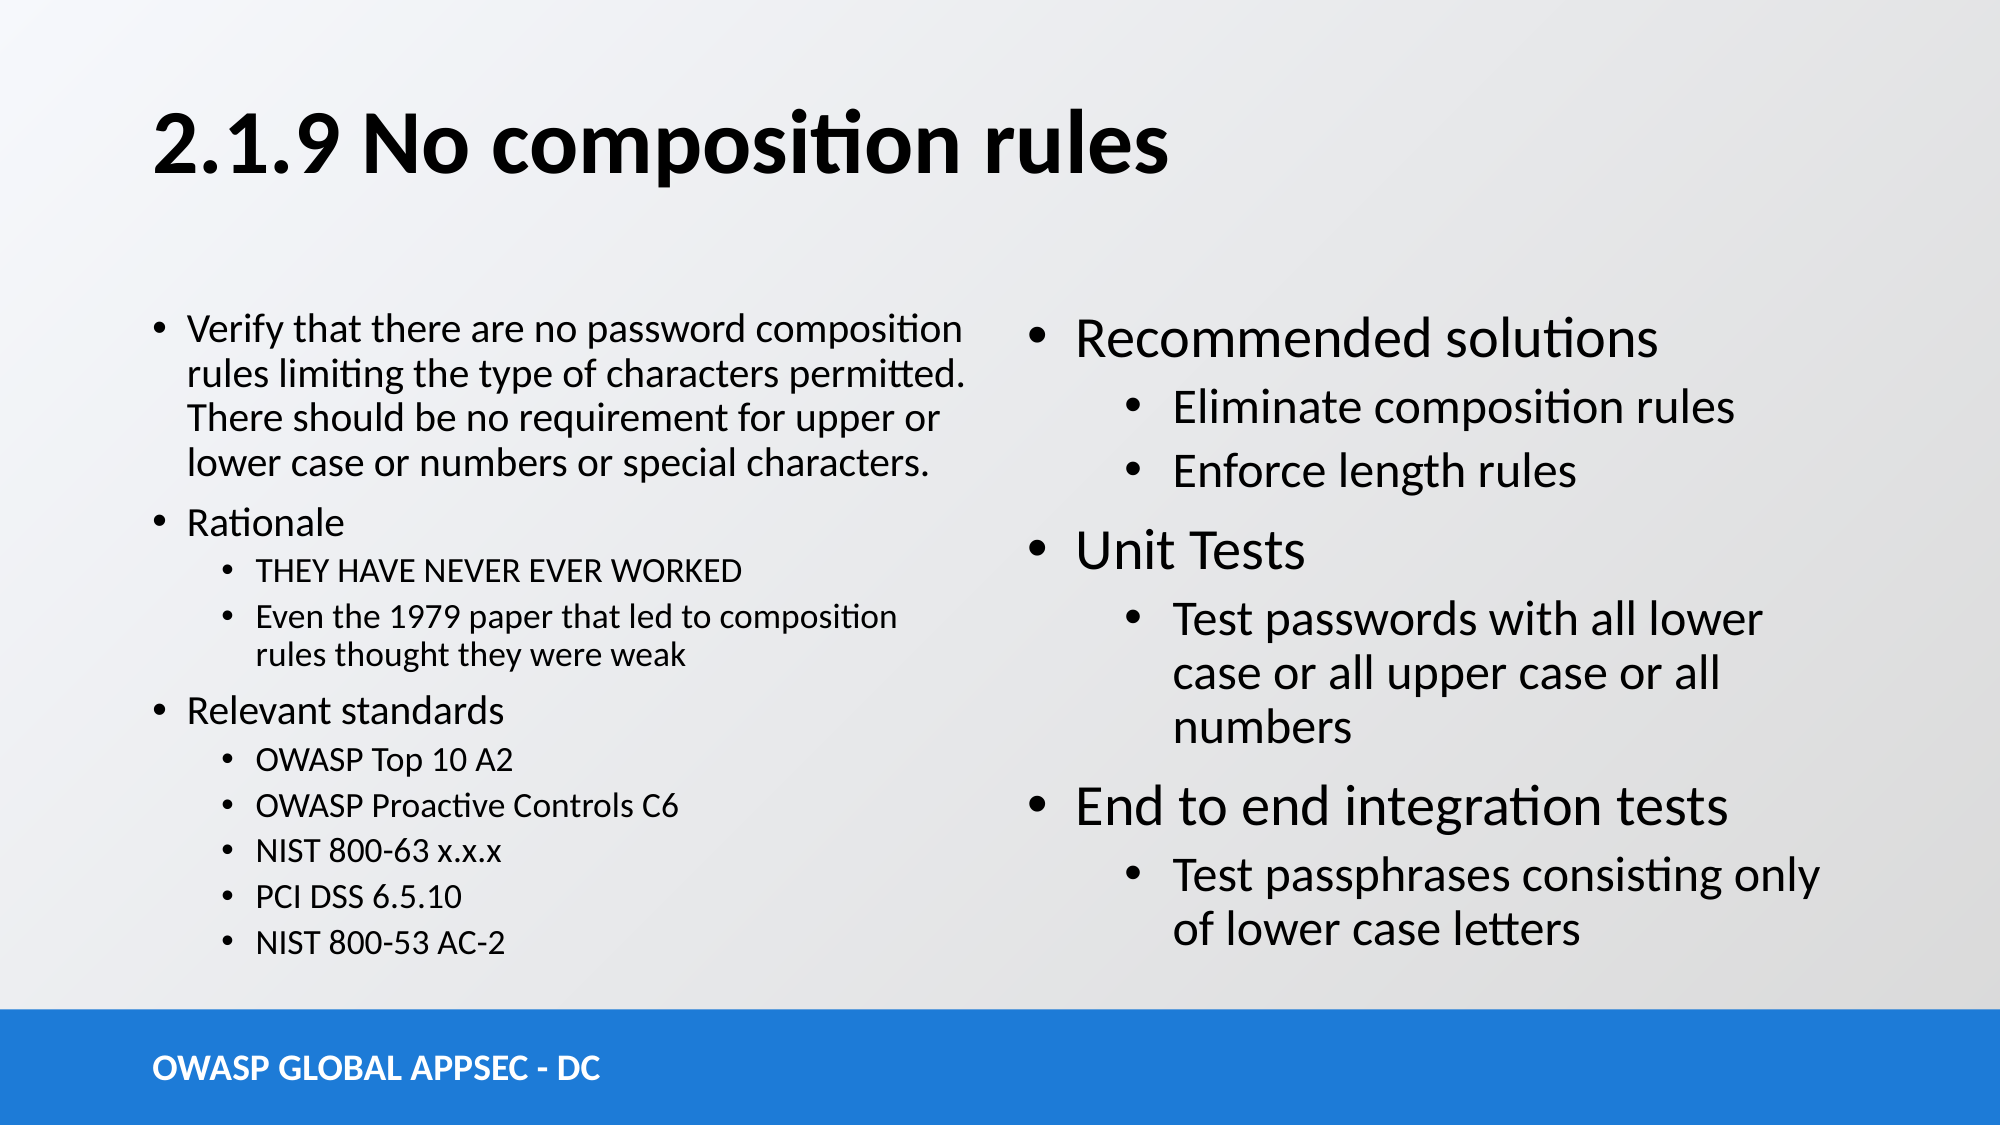

# 2.1.9 No composition rules
Verify that there are no password composition rules limiting the type of characters permitted. There should be no requirement for upper or lower case or numbers or special characters.
Rationale
THEY HAVE NEVER EVER WORKED
Even the 1979 paper that led to composition rules thought they were weak
Relevant standards
OWASP Top 10 A2
OWASP Proactive Controls C6
NIST 800-63 x.x.x
PCI DSS 6.5.10
NIST 800-53 AC-2

Recommended solutions
Eliminate composition rules
Enforce length rules
Unit Tests
Test passwords with all lower case or all upper case or all numbers
End to end integration tests
Test passphrases consisting only of lower case letters